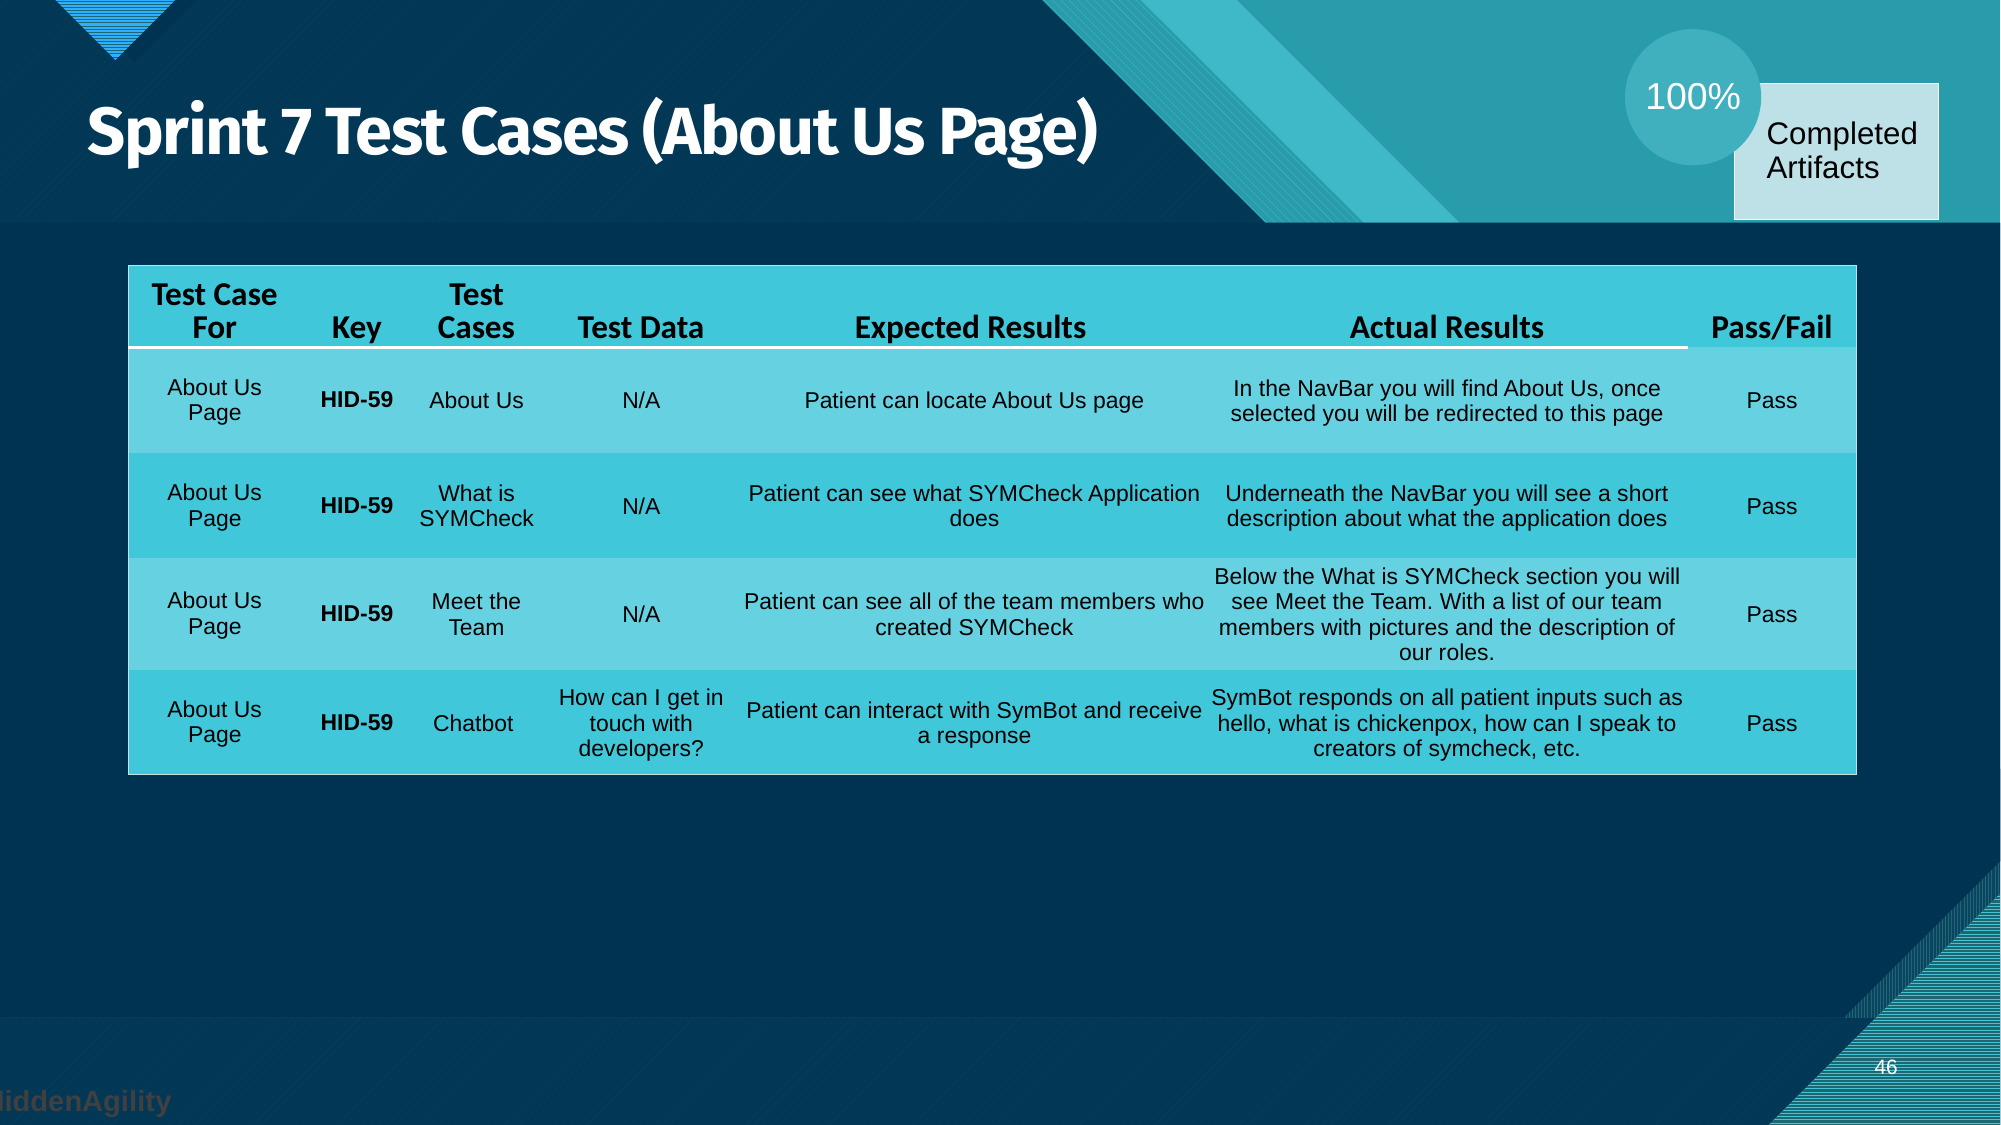

Completed Artifacts
100%
# Sprint 7 Test Cases (About Us Page)
| Test Case For | Key | Test Cases | Test Data | Expected Results | Actual Results | Pass/Fail |
| --- | --- | --- | --- | --- | --- | --- |
| About Us Page | HID-59 | About Us | N/A | Patient can locate About Us page | In the NavBar you will find About Us, once selected you will be redirected to this page | Pass |
| About Us Page | HID-59 | What is SYMCheck | N/A | Patient can see what SYMCheck Application does | Underneath the NavBar you will see a short description about what the application does | Pass |
| About Us Page | HID-59 | Meet the Team | N/A | Patient can see all of the team members who created SYMCheck | Below the What is SYMCheck section you will see Meet the Team. With a list of our team members with pictures and the description of our roles. | Pass |
| About Us Page | HID-59 | Chatbot | How can I get in touch with developers? | Patient can interact with SymBot and receive a response | SymBot responds on all patient inputs such as hello, what is chickenpox, how can I speak to creators of symcheck, etc. | Pass |
46
HiddenAgility